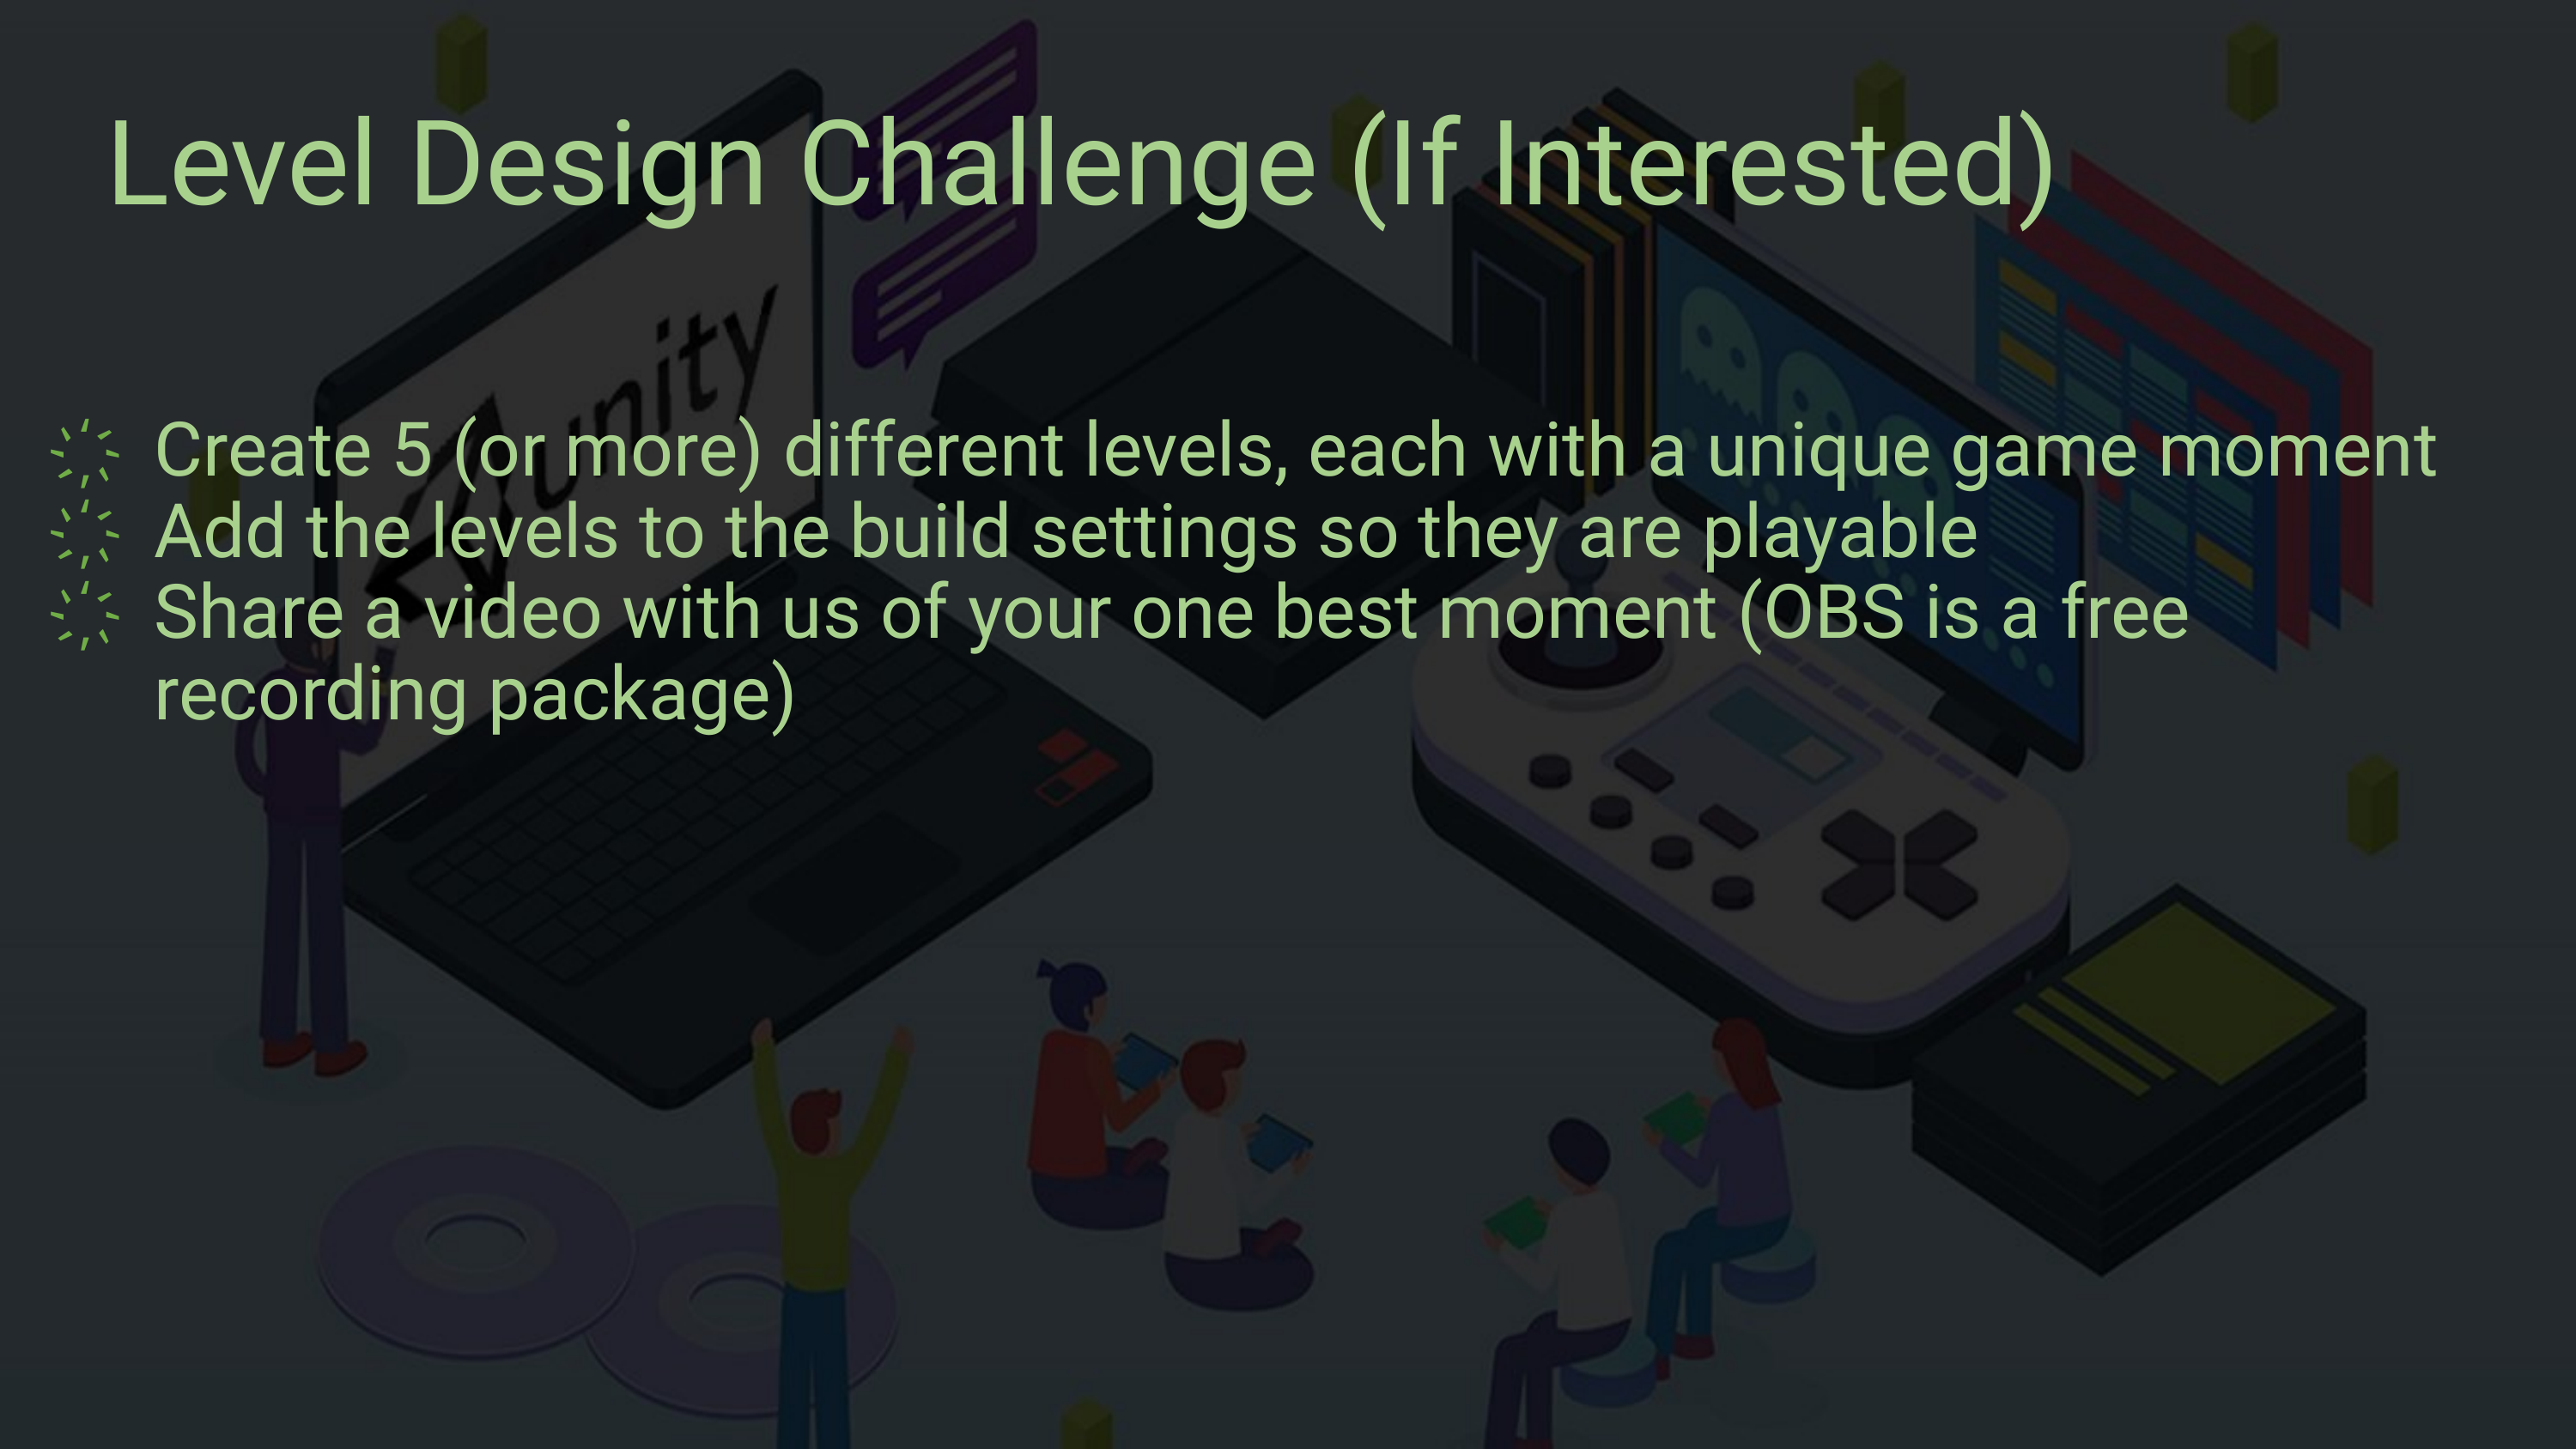

# Level Design Challenge (If Interested)
Create 5 (or more) different levels, each with a unique game moment
Add the levels to the build settings so they are playable
Share a video with us of your one best moment (OBS is a free recording package)